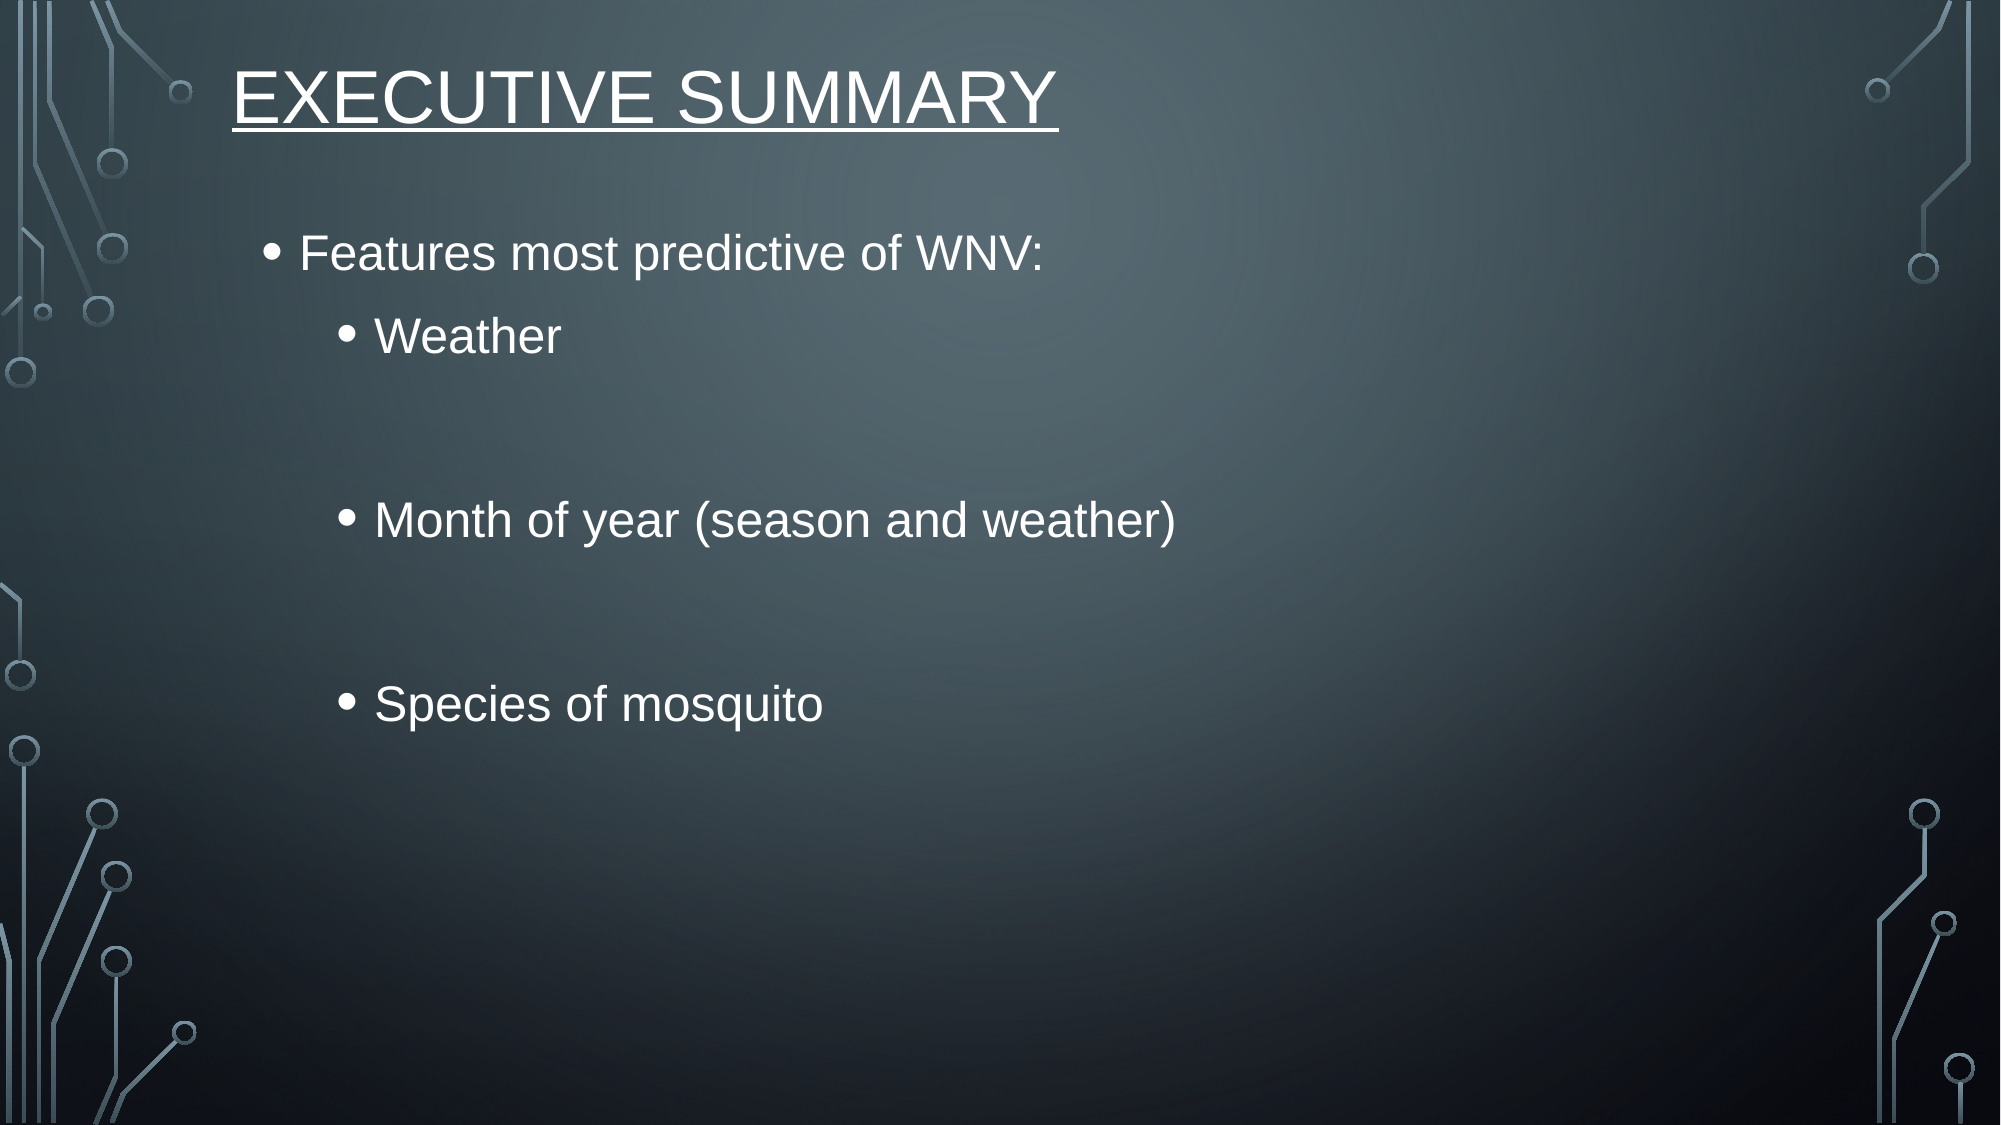

# Executive summary
Features most predictive of WNV:
Weather

Month of year (season and weather)

Species of mosquito